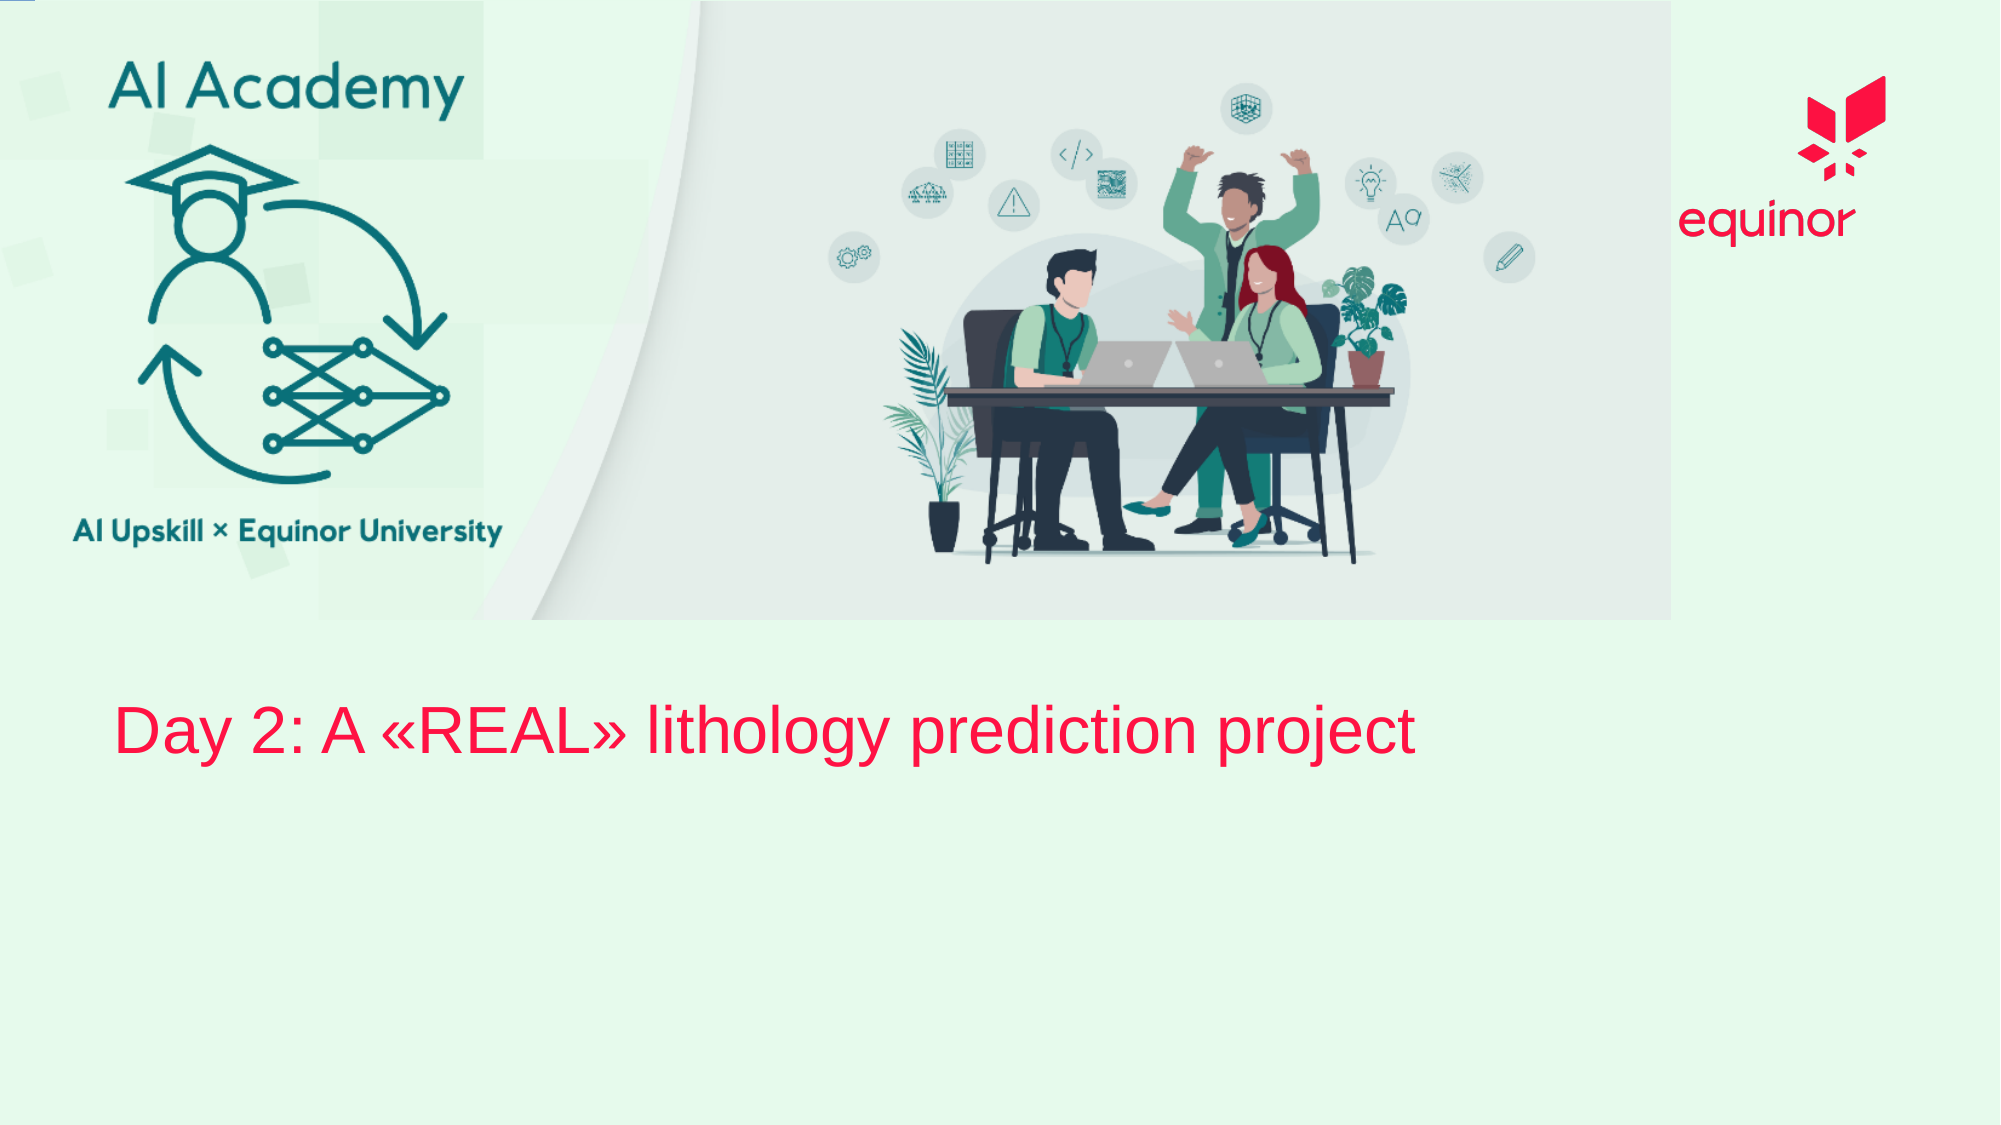

# Day 2: A «REAL» lithology prediction project